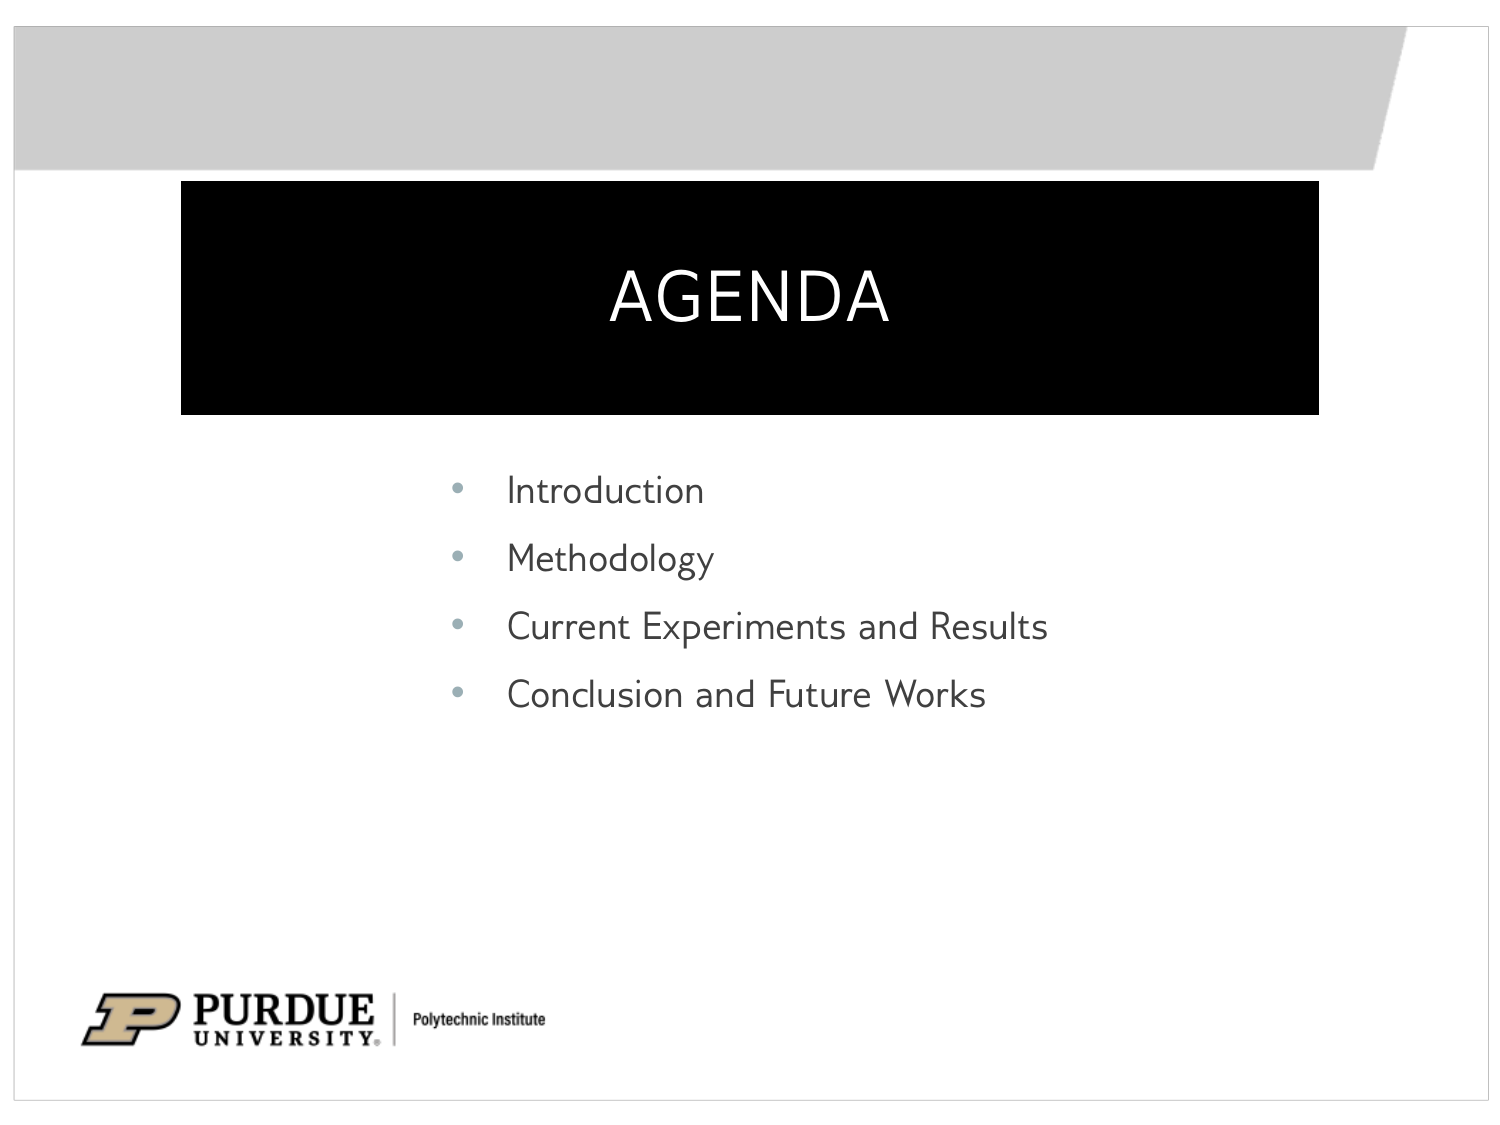

# Agenda
Introduction
Methodology
Current Experiments and Results
Conclusion and Future Works